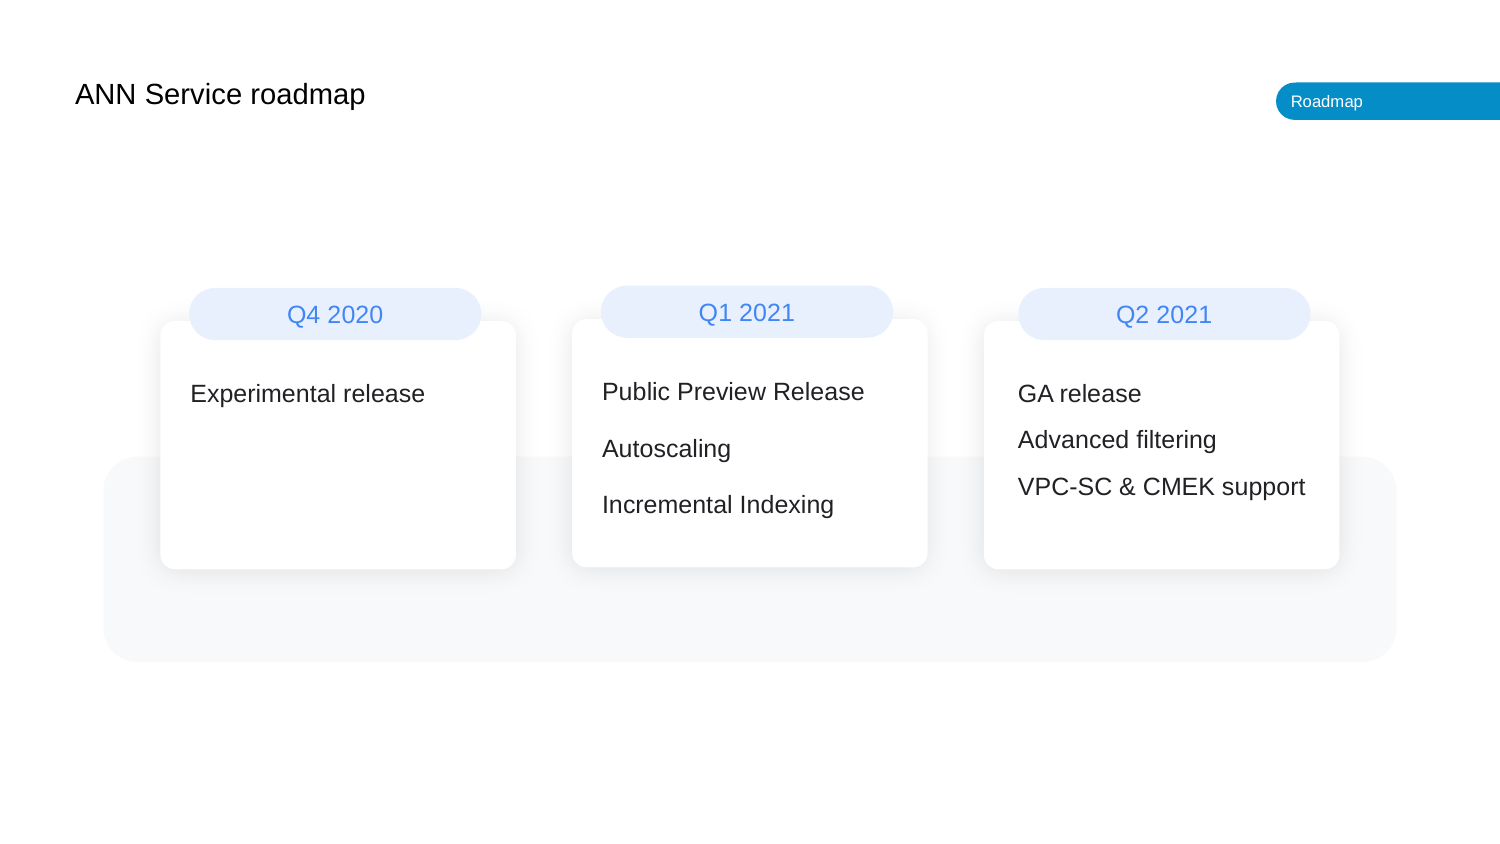

# ANN Service roadmap
Roadmap
Q1 2021
Q4 2020
Q2 2021

Public Preview Release
Autoscaling
Incremental Indexing
Experimental release
GA release
Advanced filtering
VPC-SC & CMEK support